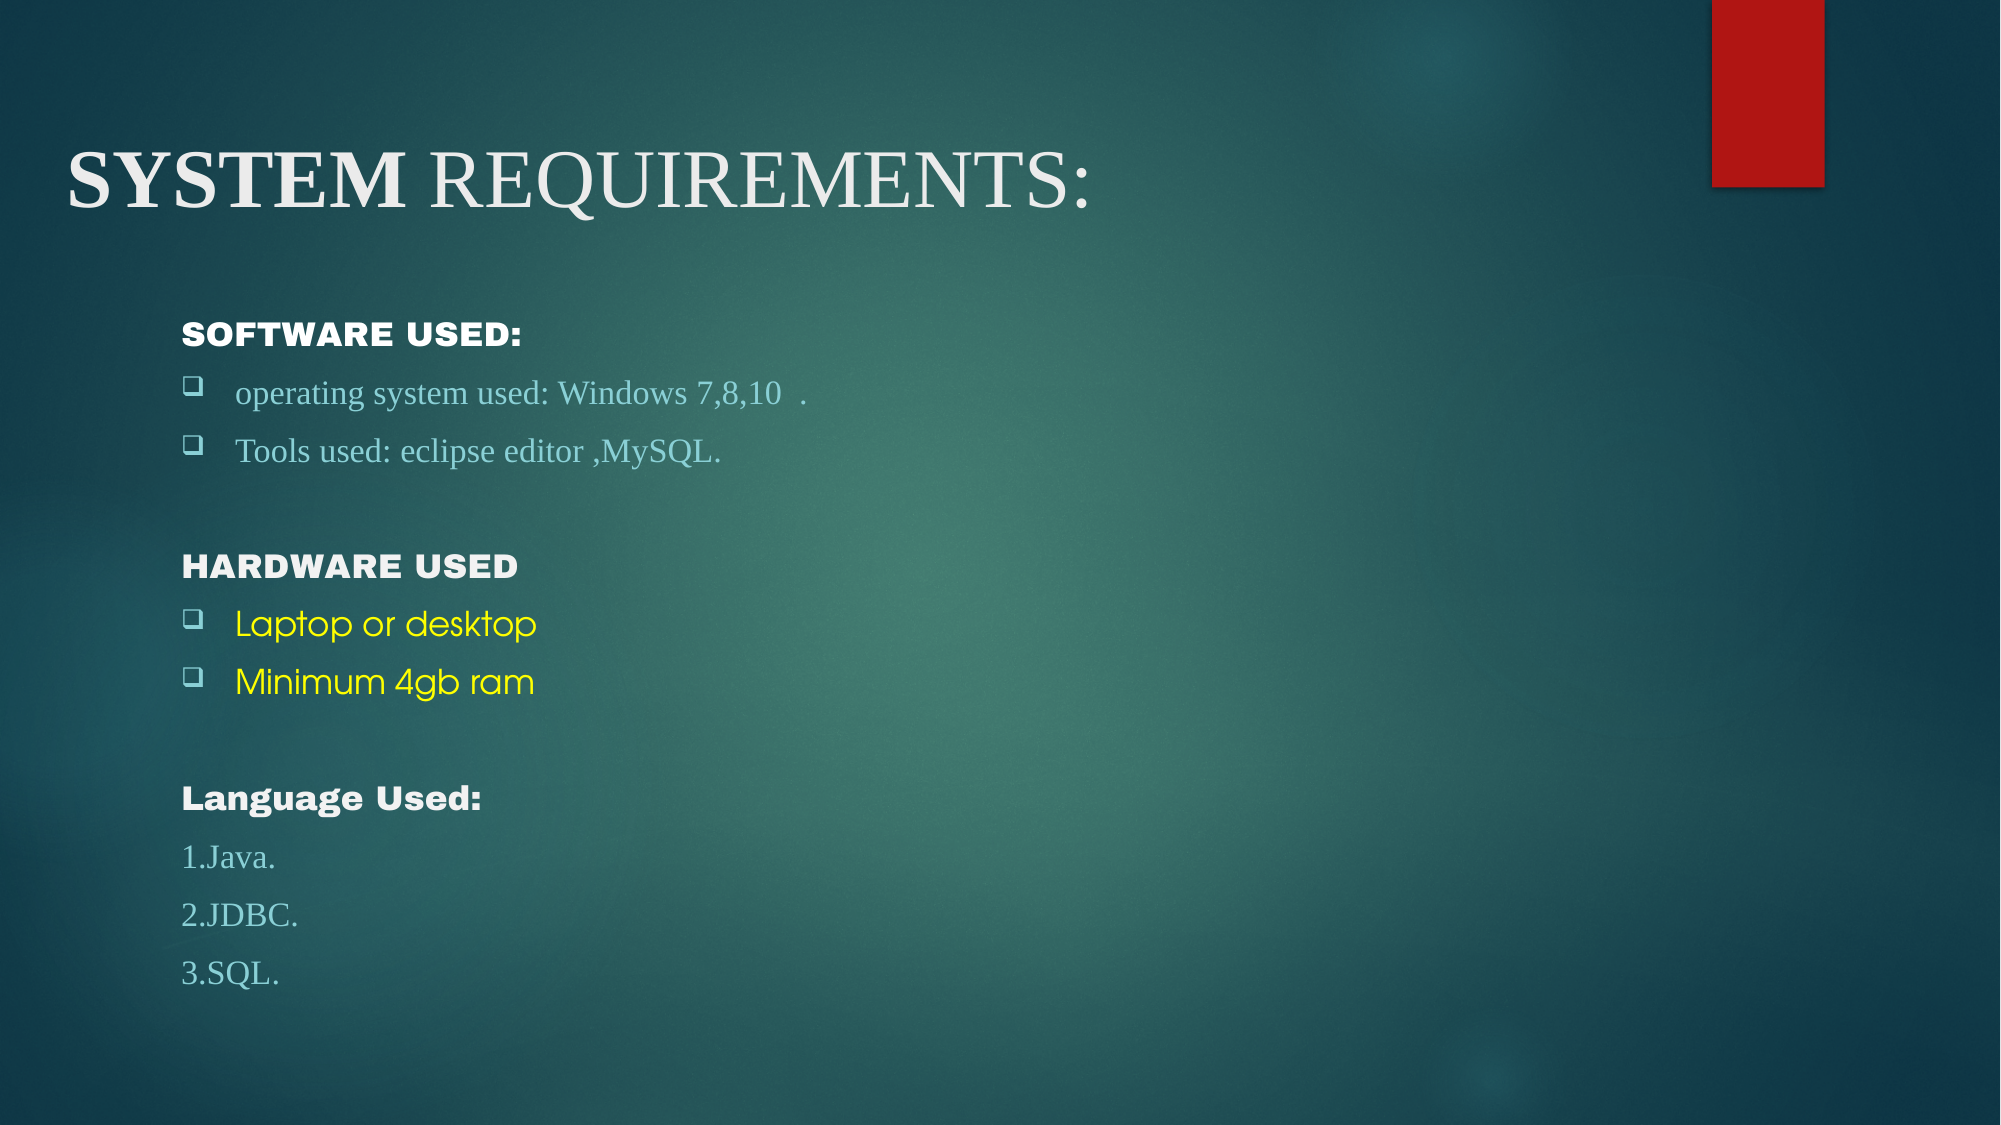

# SYSTEM REQUIREMENTS:
Software used:
operating system used: Windows 7,8,10  .
Tools used: eclipse editor ,MySQL.

Hardware used
Laptop or desktop
Minimum 4gb ram

Language Used:
1.Java.
2.JDBC.
3.SQL.